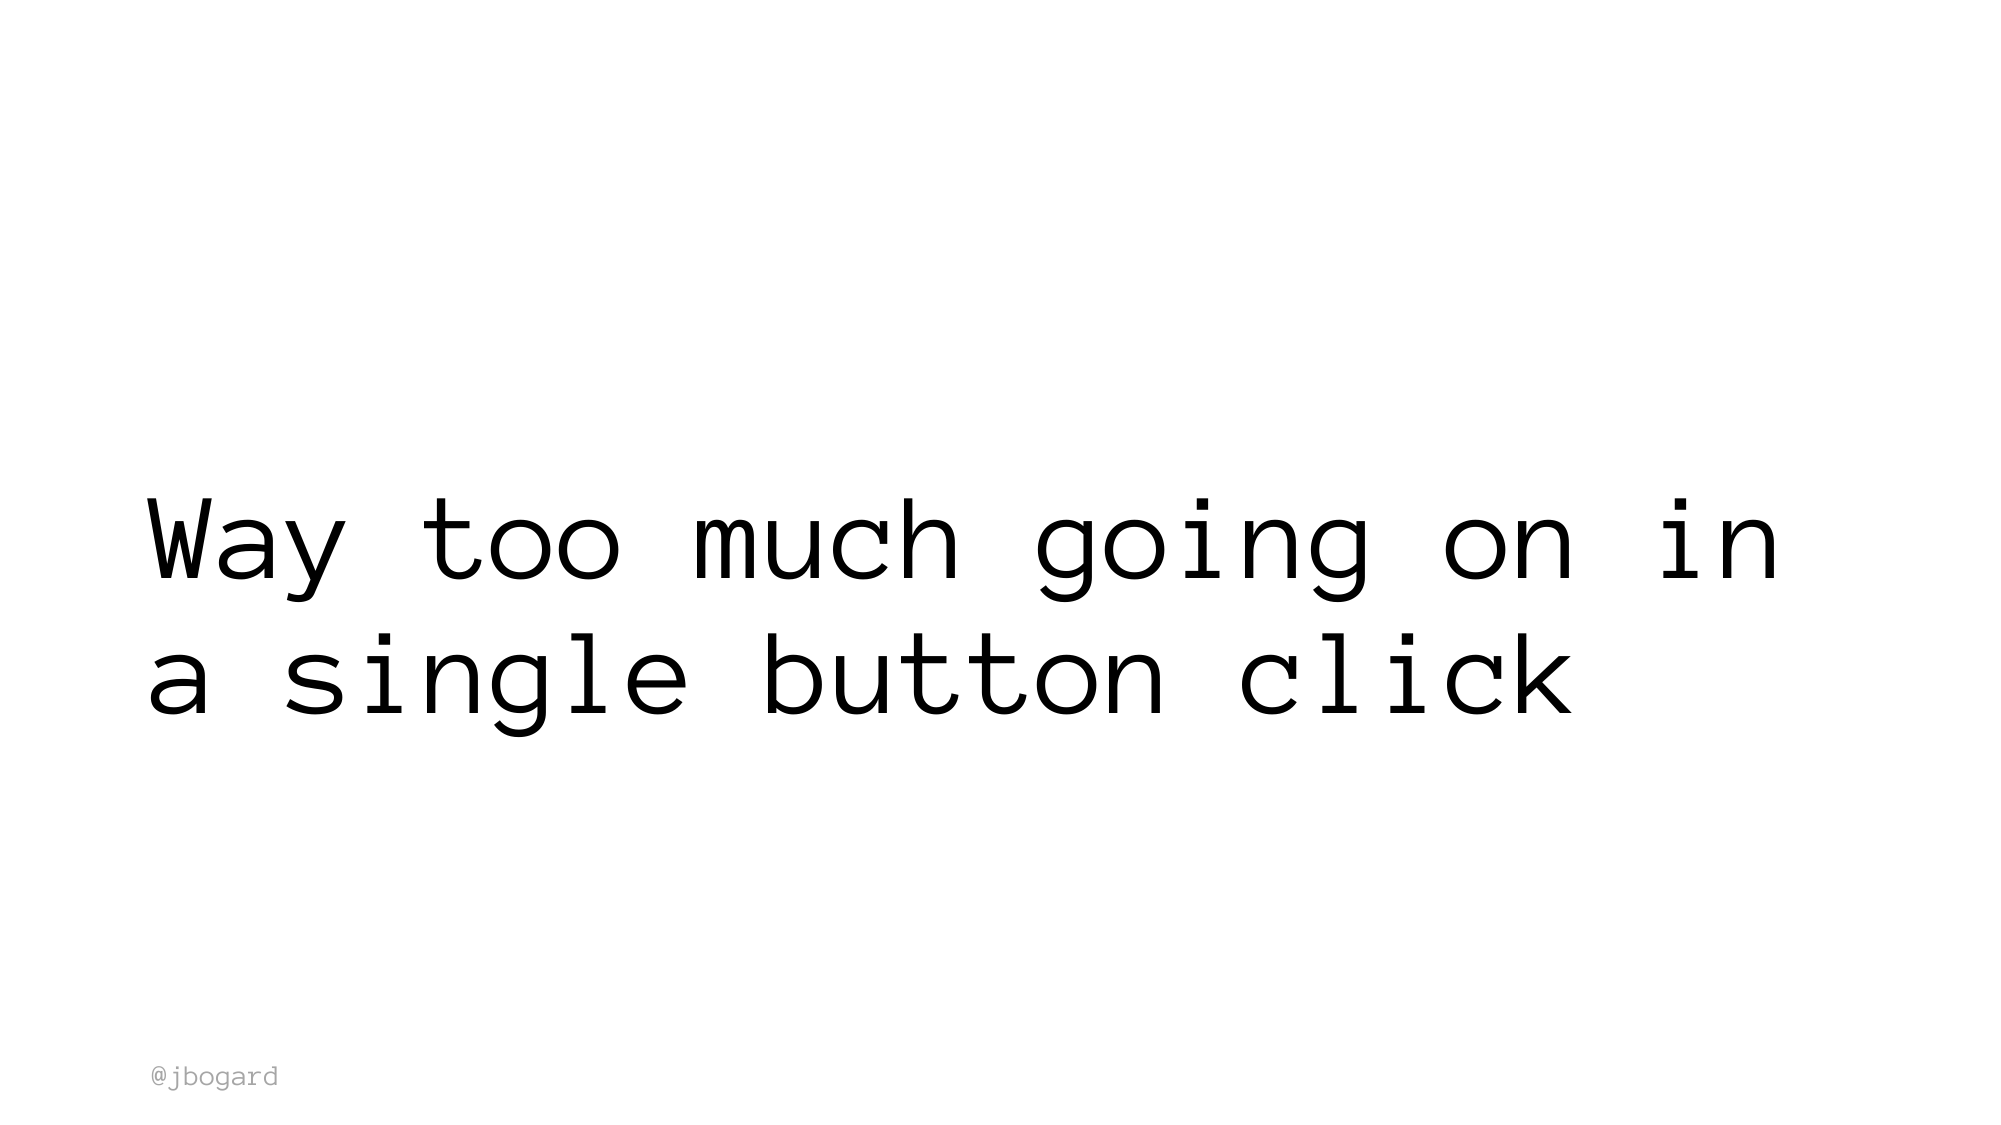

# Way too much going on in a single button click